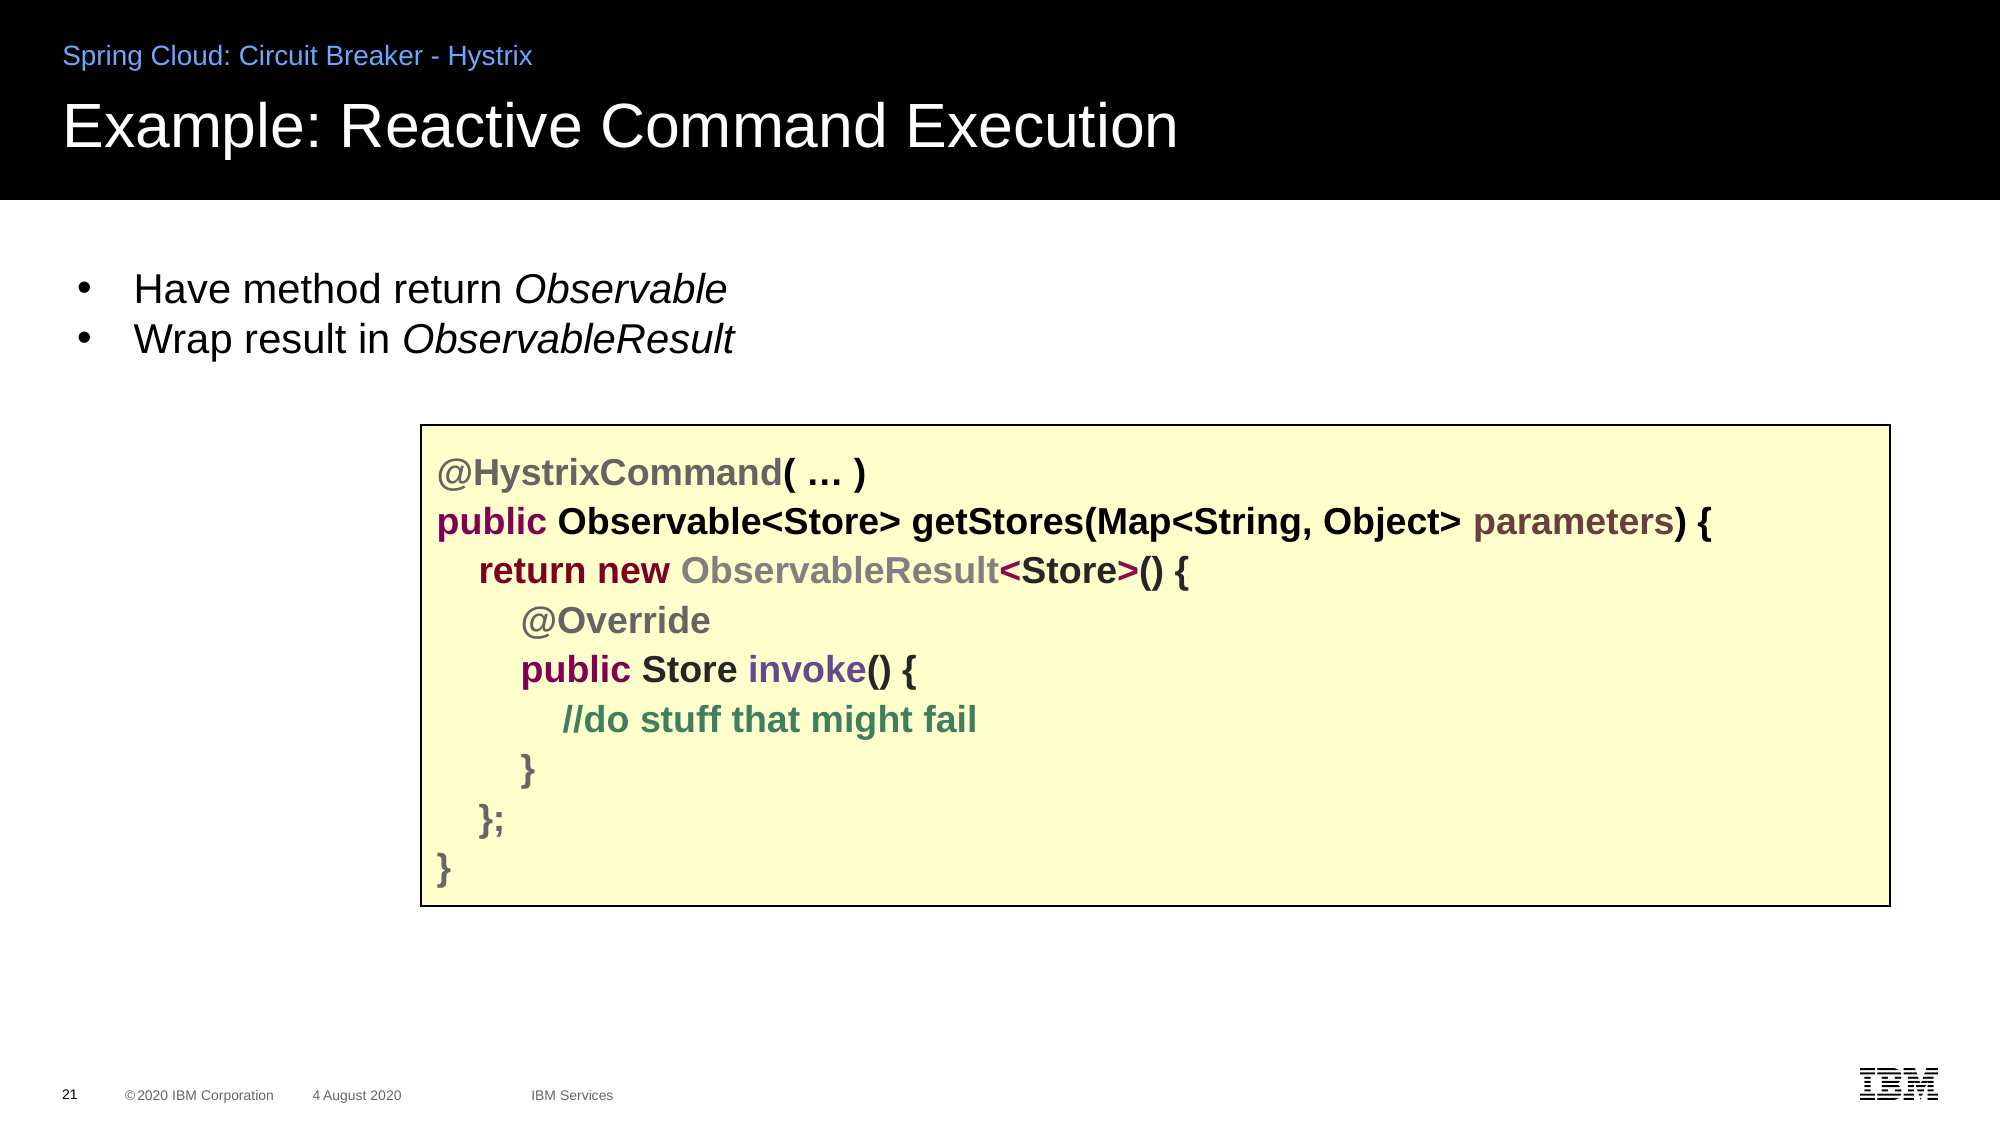

Spring Cloud: Circuit Breaker - Hystrix
# Example: Reactive Command Execution
Have method return Observable
Wrap result in ObservableResult
@HystrixCommand( … )
public Observable<Store> getStores(Map<String, Object> parameters) {
    return new ObservableResult<Store>() {
        @Override
        public Store invoke() {
            //do stuff that might fail
        }
    };
}